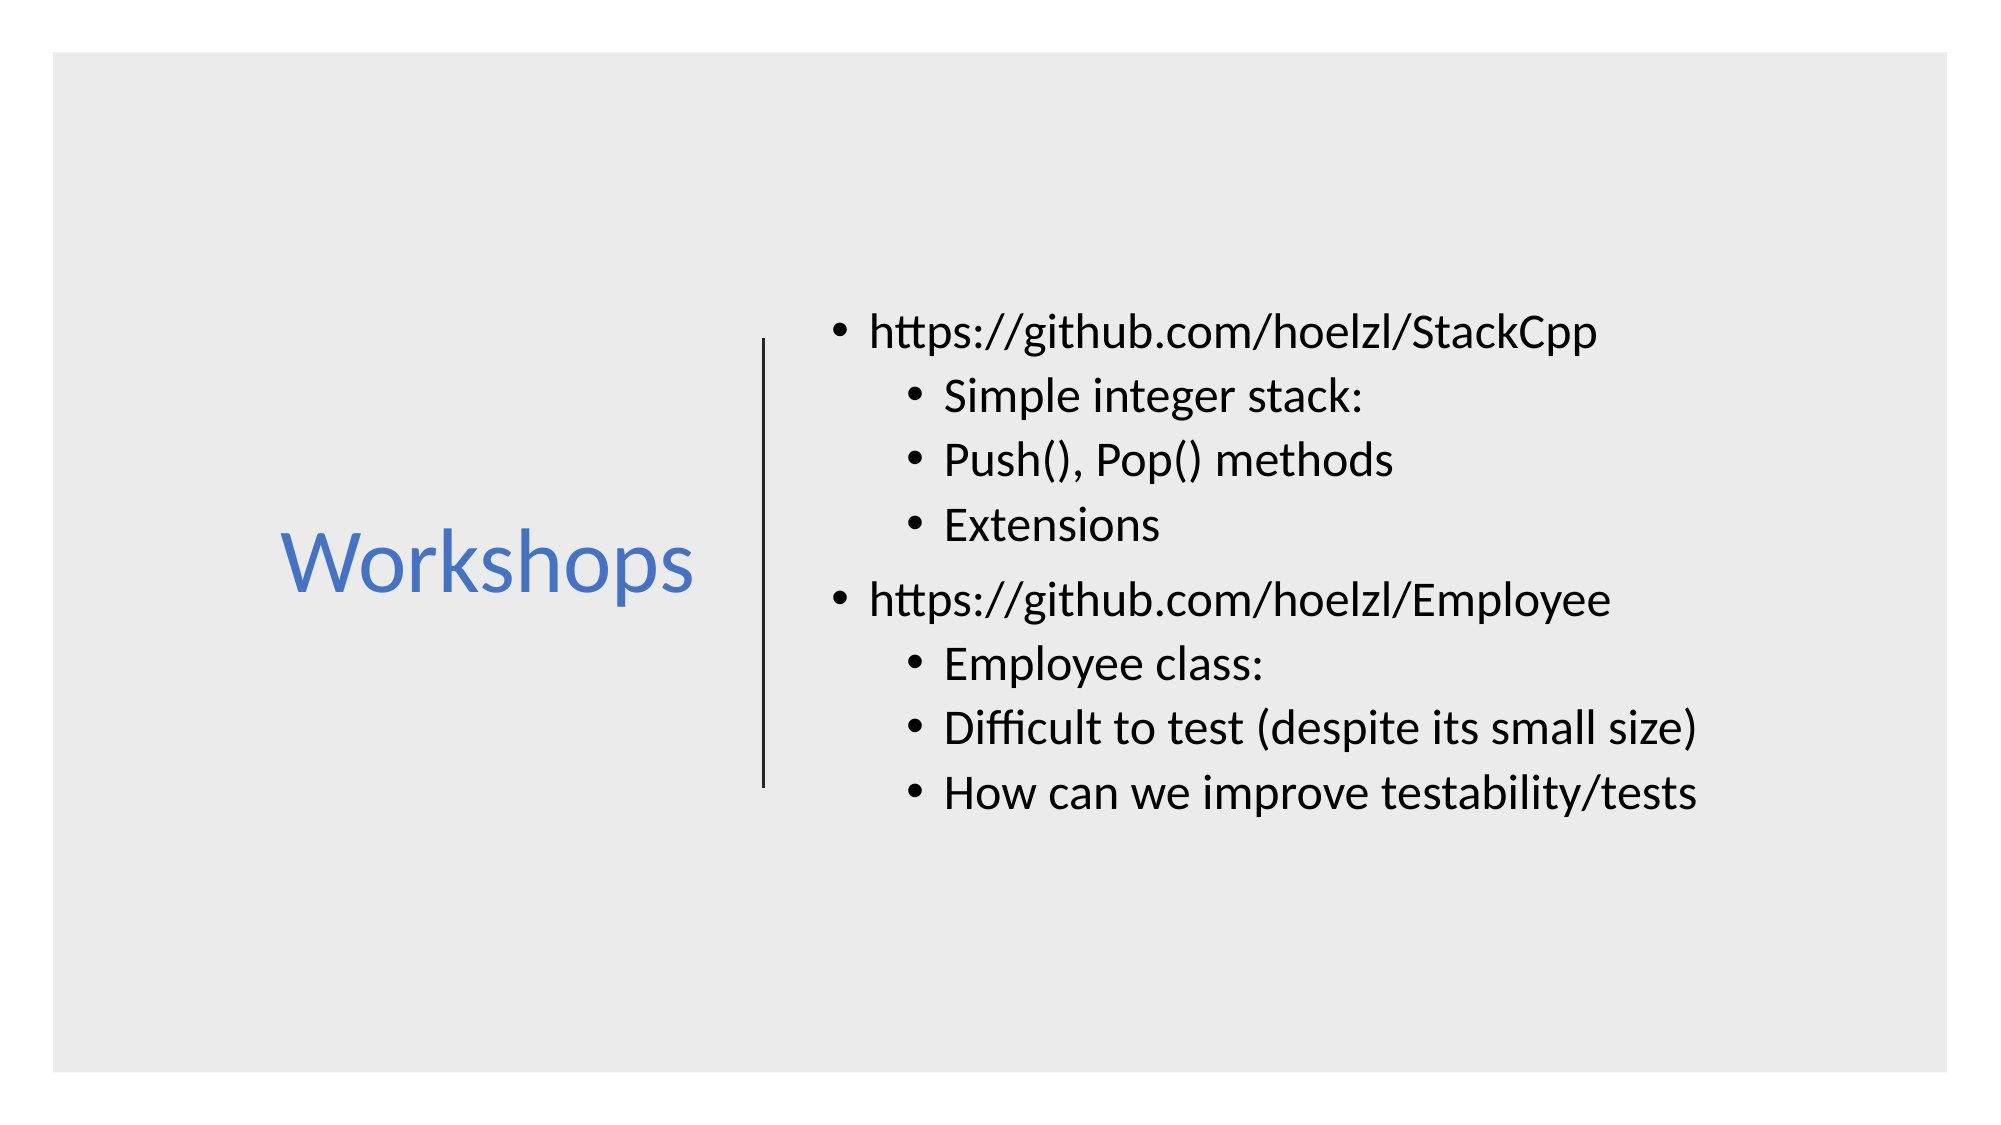

# Workshops
https://github.com/hoelzl/StackCpp
Simple integer stack:
Push(), Pop() methods
Extensions
https://github.com/hoelzl/Employee
Employee class:
Difficult to test (despite its small size)
How can we improve testability/tests